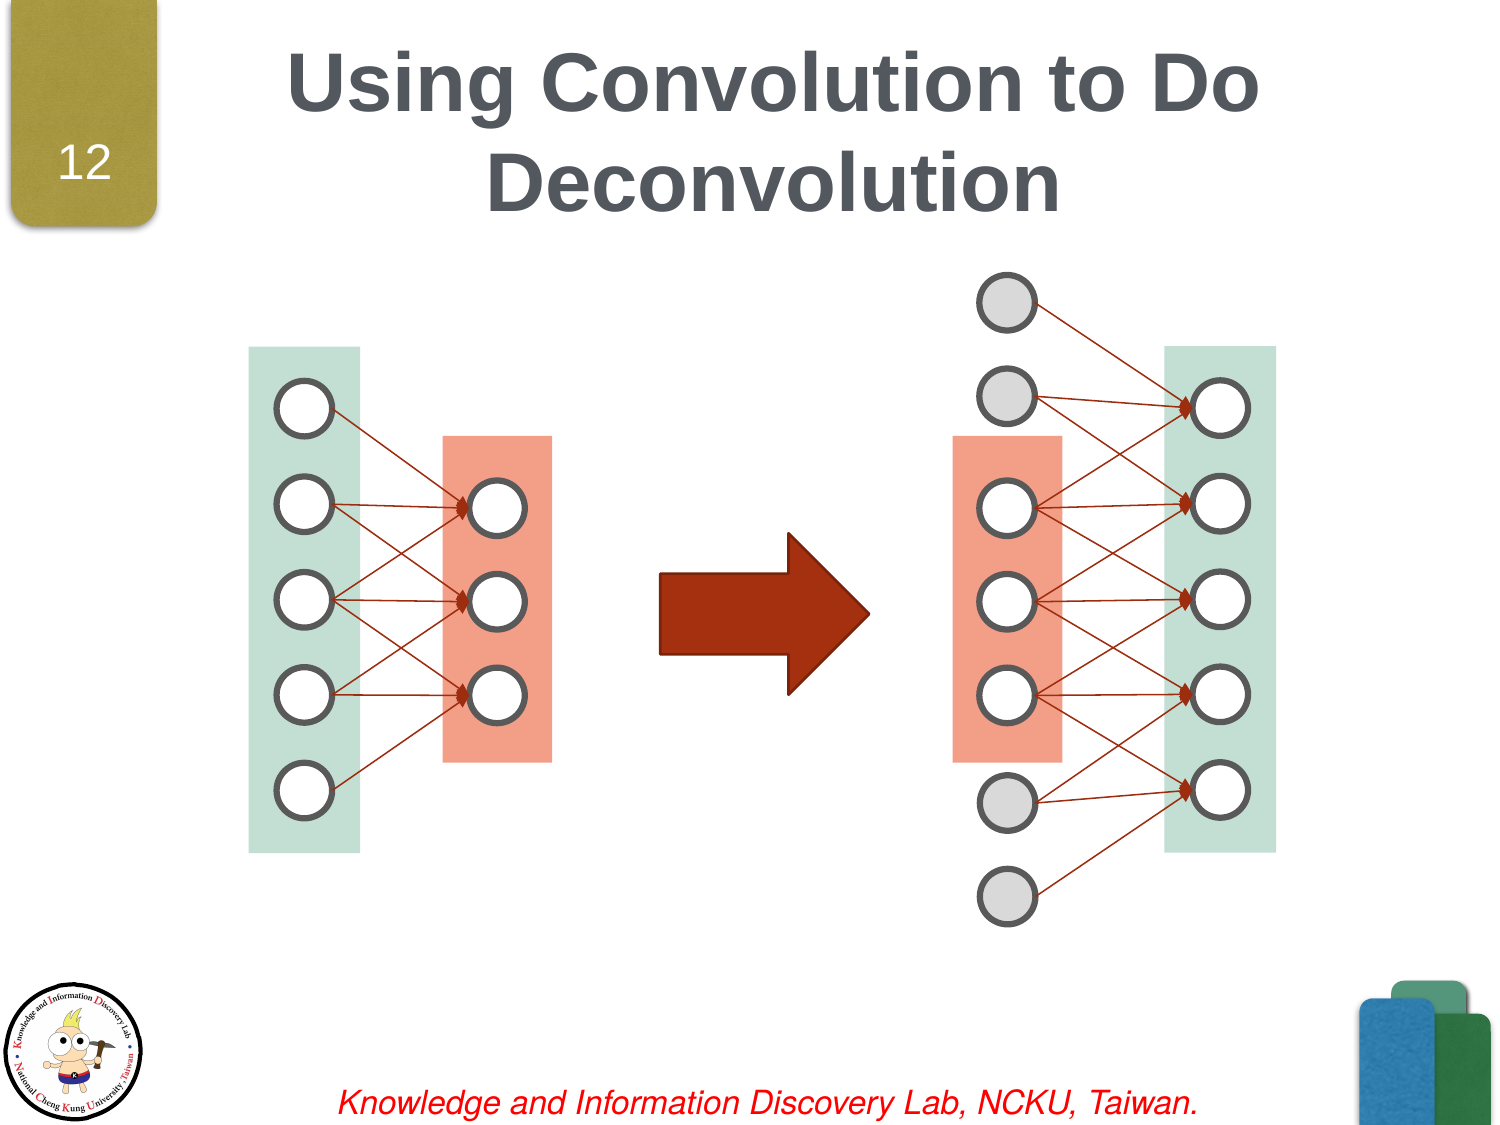

# Using Convolution to Do Deconvolution
12